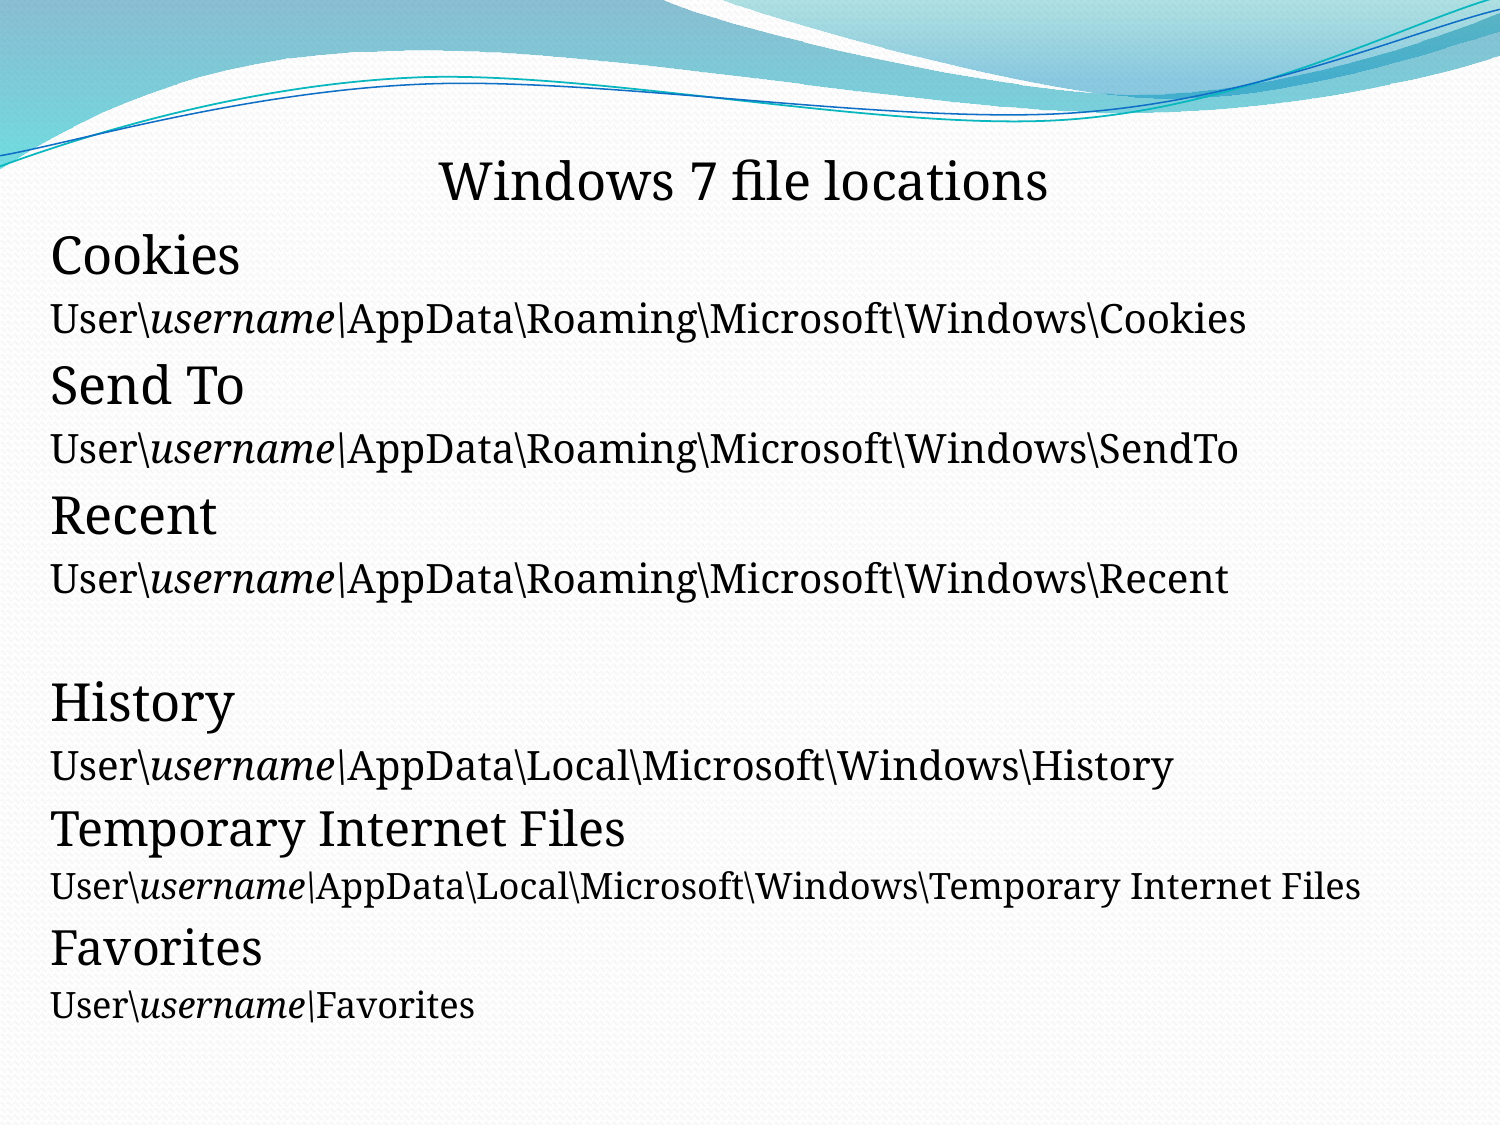

Windows 7 file locations
Cookies
User\username\AppData\Roaming\Microsoft\Windows\Cookies
Send To
User\username\AppData\Roaming\Microsoft\Windows\SendTo
Recent
User\username\AppData\Roaming\Microsoft\Windows\Recent

History
User\username\AppData\Local\Microsoft\Windows\History
Temporary Internet Files
User\username\AppData\Local\Microsoft\Windows\Temporary Internet Files
Favorites
User\username\Favorites